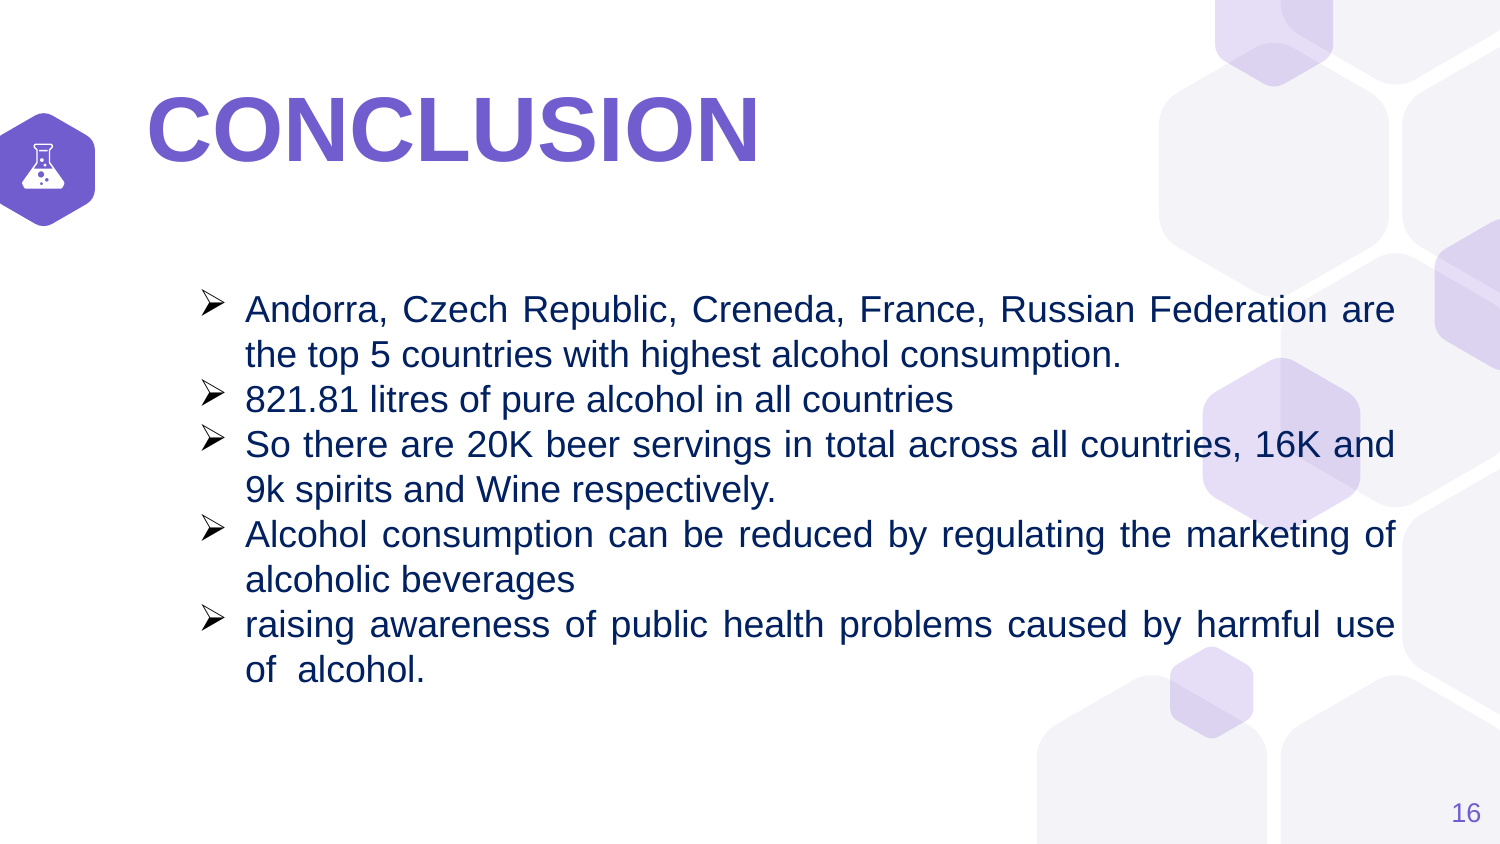

# CONCLUSION

Andorra, Czech Republic, Creneda, France, Russian Federation are the top 5 countries with highest alcohol consumption.
821.81 litres of pure alcohol in all countries
So there are 20K beer servings in total across all countries, 16K and 9k spirits and Wine respectively.
Alcohol consumption can be reduced by regulating the marketing of alcoholic beverages
raising awareness of public health problems caused by harmful use of  alcohol.
16